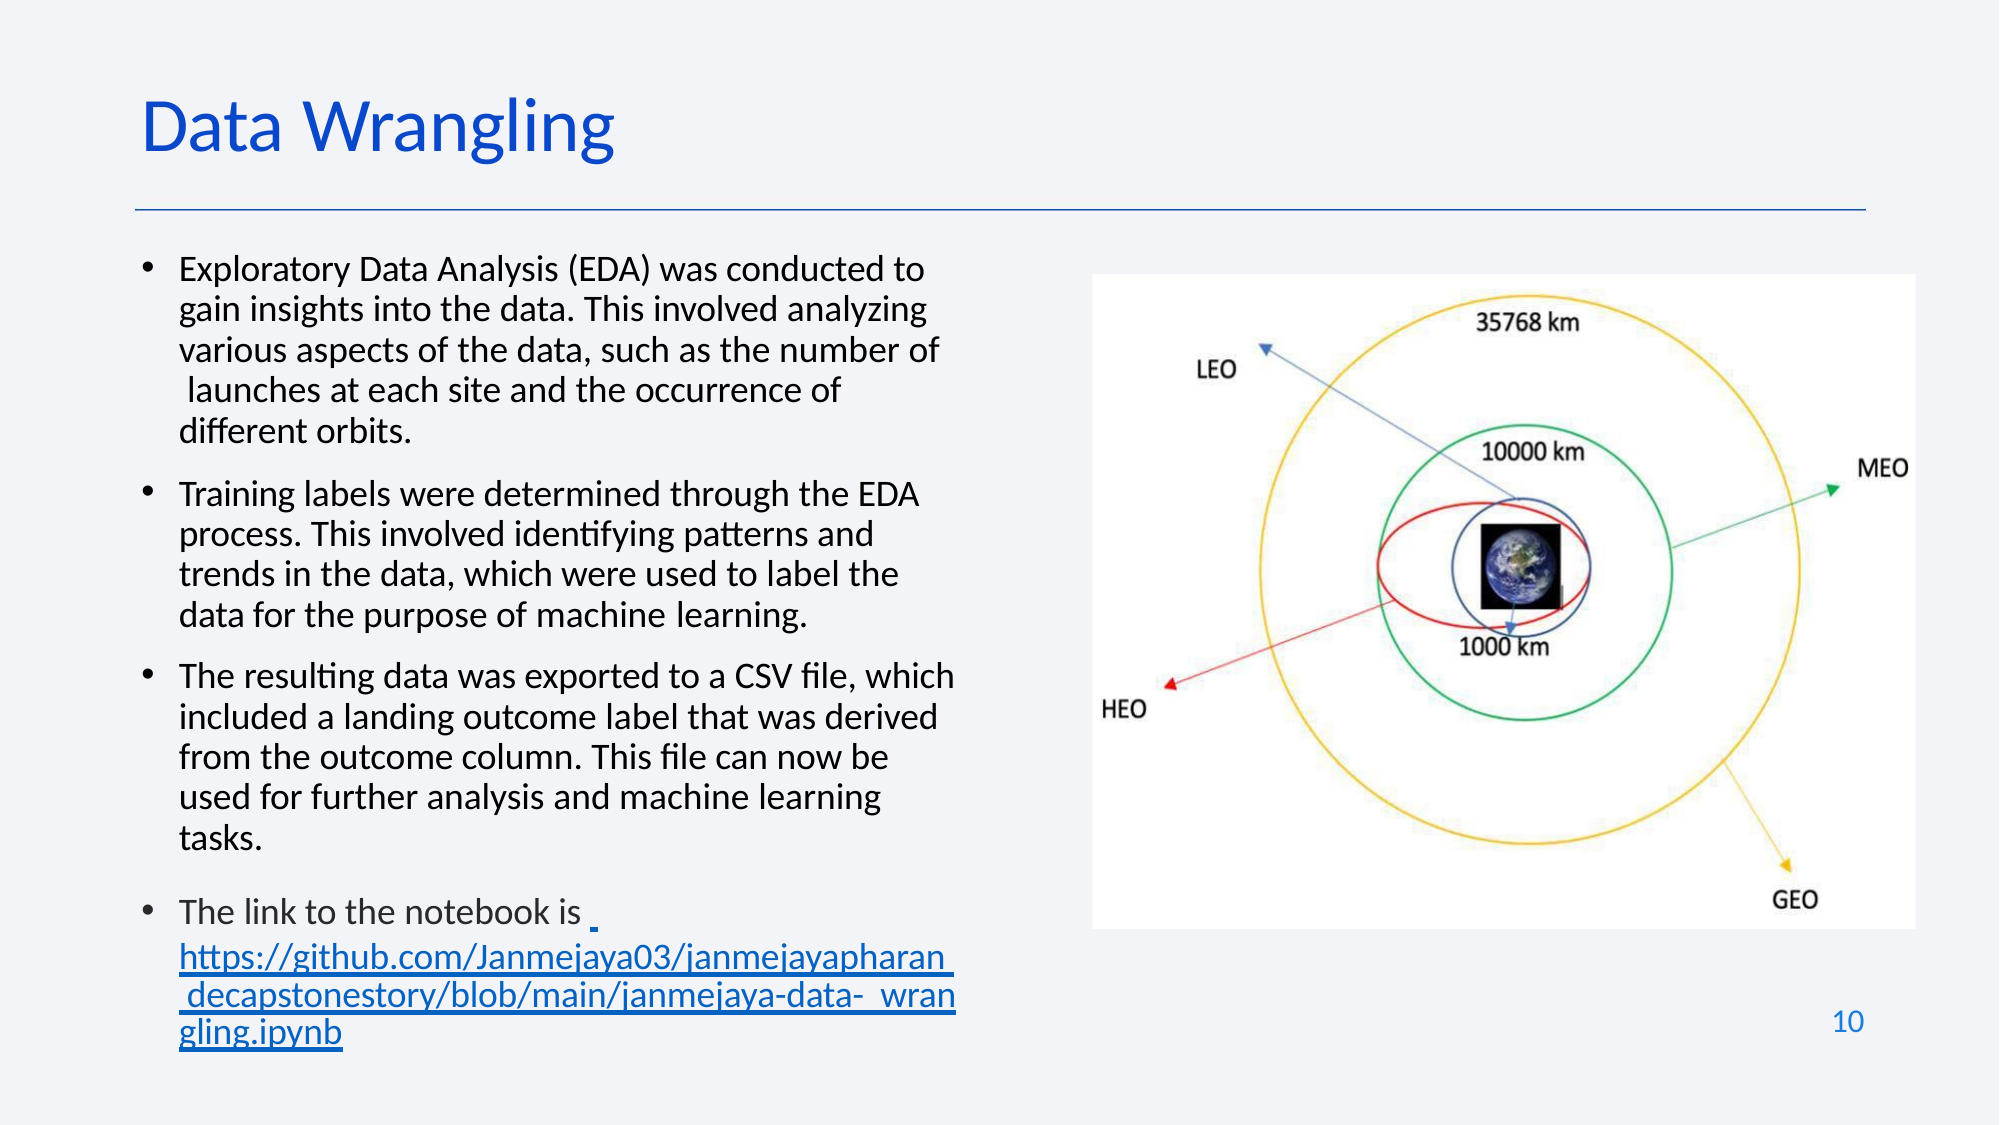

# Data Wrangling
Exploratory Data Analysis (EDA) was conducted to  gain insights into the data. This involved analyzing  various aspects of the data, such as the number of  launches at each site and the occurrence of  different orbits.
Training labels were determined through the EDA  process. This involved identifying patterns and  trends in the data, which were used to label the  data for the purpose of machine learning.
The resulting data was exported to a CSV file, which  included a landing outcome label that was derived  from the outcome column. This file can now be  used for further analysis and machine learning  tasks.

The link to the notebook is  https://github.com/Janmejaya03/janmejayapharan  decapstonestory/blob/main/janmejaya-data-  wrangling.ipynb
10